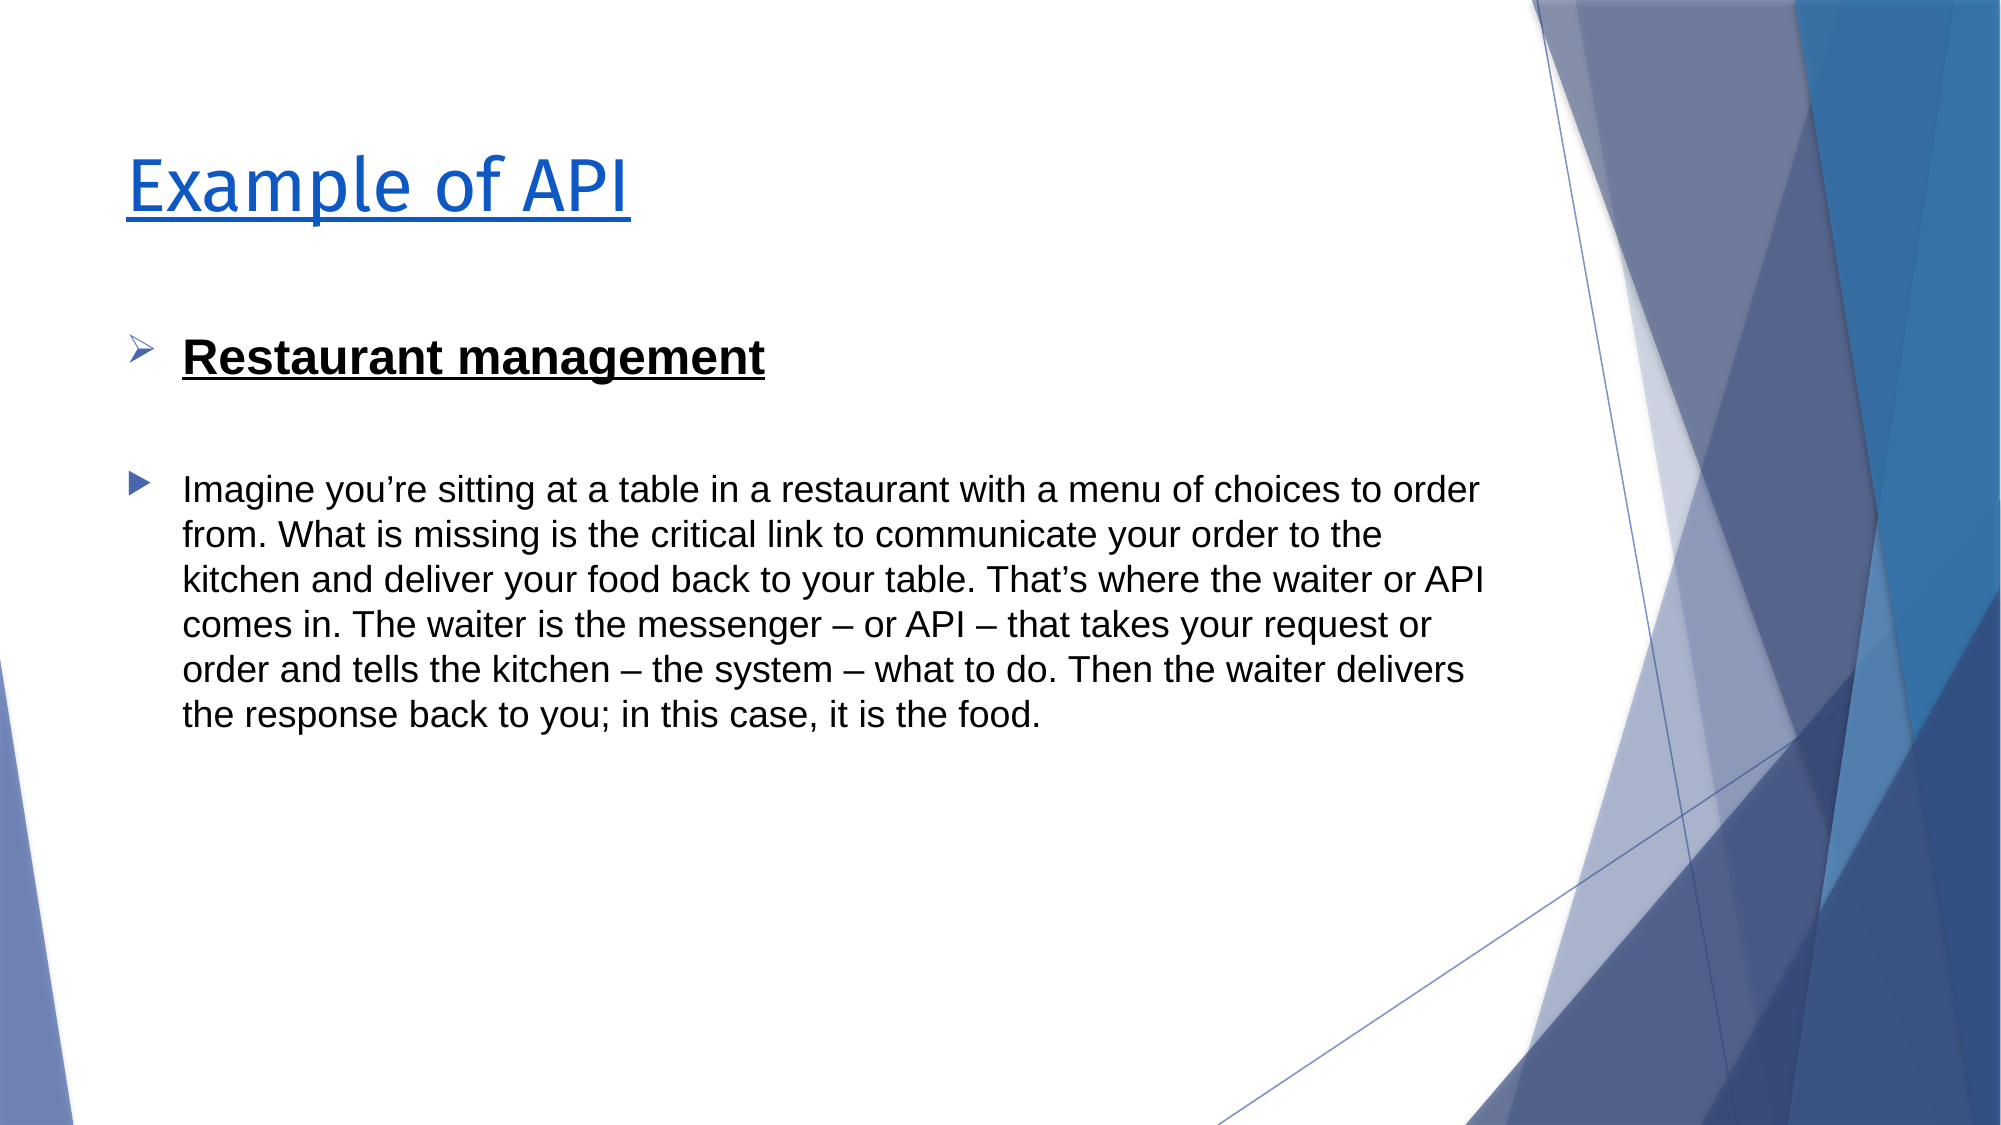

# Example of API
Restaurant management

Imagine you’re sitting at a table in a restaurant with a menu of choices to order from. What is missing is the critical link to communicate your order to the kitchen and deliver your food back to your table. That’s where the waiter or API comes in. The waiter is the messenger – or API – that takes your request or order and tells the kitchen – the system – what to do. Then the waiter delivers the response back to you; in this case, it is the food.